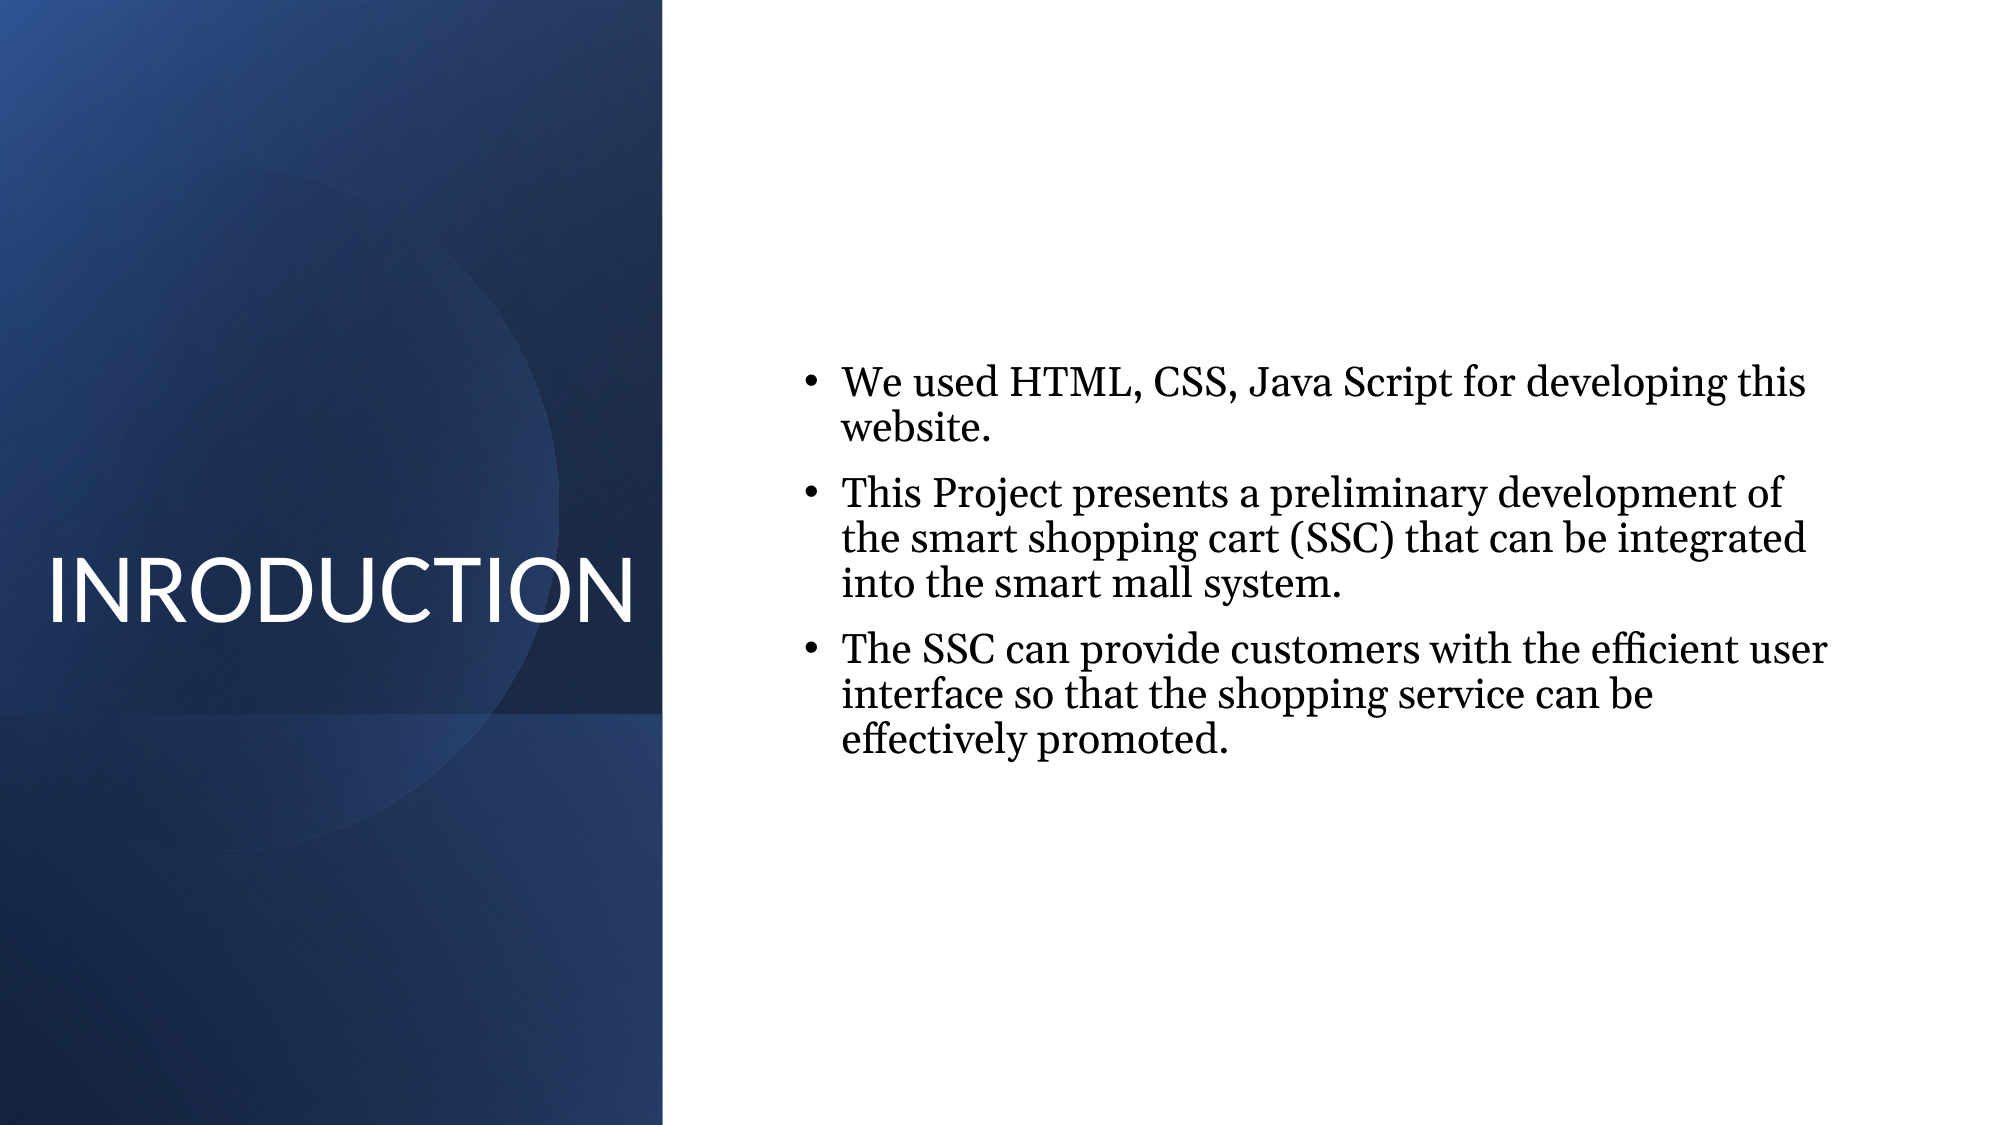

# INRODUCTION
We used HTML, CSS, Java Script for developing this website.
This Project presents a preliminary development of the smart shopping cart (SSC) that can be integrated into the smart mall system.
The SSC can provide customers with the efficient user interface so that the shopping service can be effectively promoted.